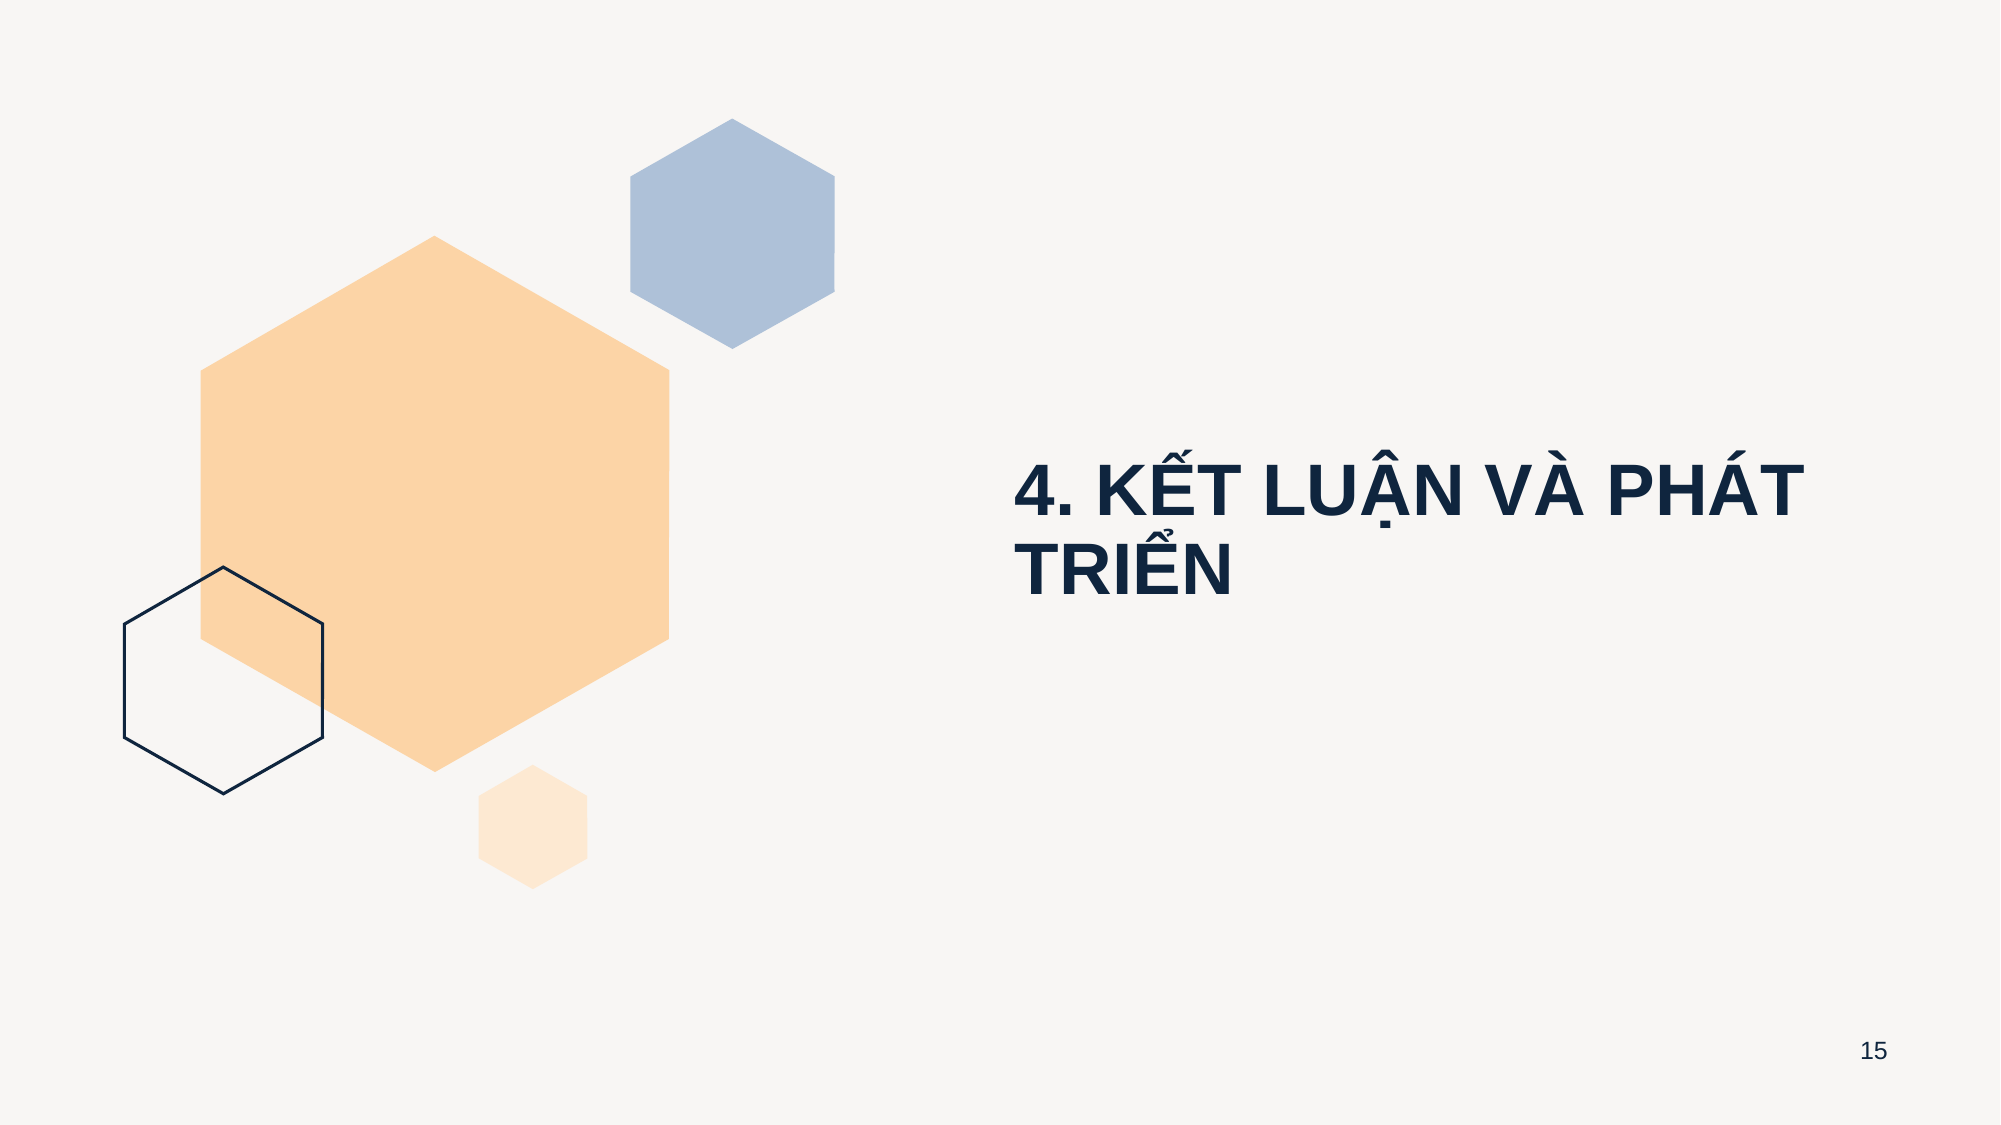

# 4. KẾT LUẬN VÀ PHÁT TRIỂN
15